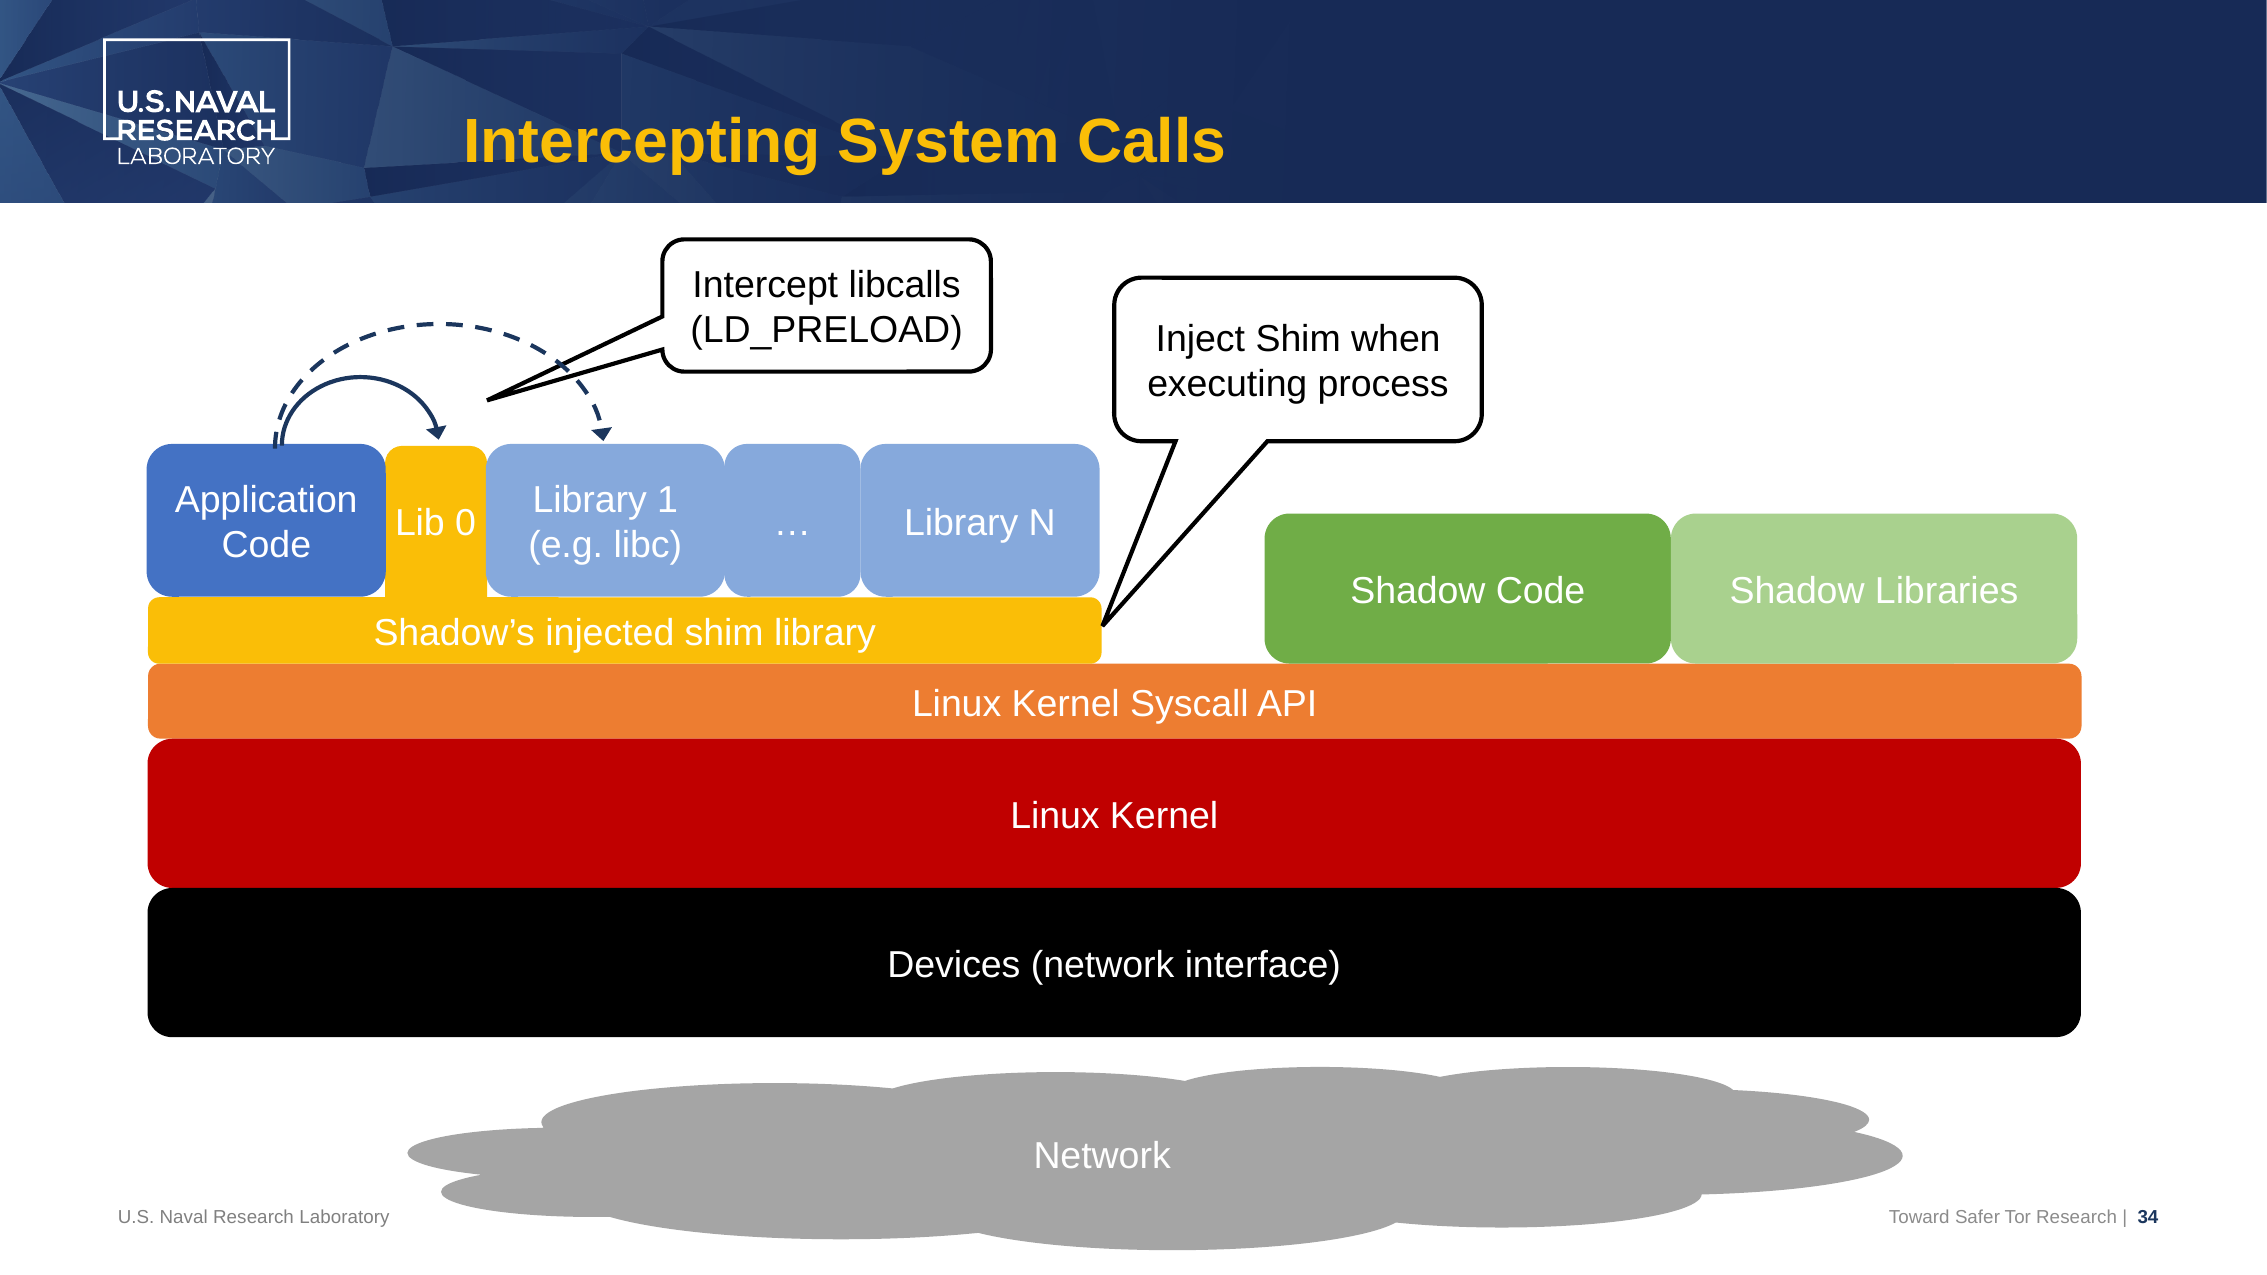

# Intercepting System Calls
Intercept libcalls
(LD_PRELOAD)
Inject Shim when executing process

Application
Code
Library 1
(e.g. libc)
…
Library N

Lib 0
Shadow Code
Shadow Libraries
Shadow’s injected shim library
Linux Kernel Syscall API
Linux Kernel
Devices (network interface)
Network
U.S. Naval Research Laboratory
Toward Safer Tor Research |  34